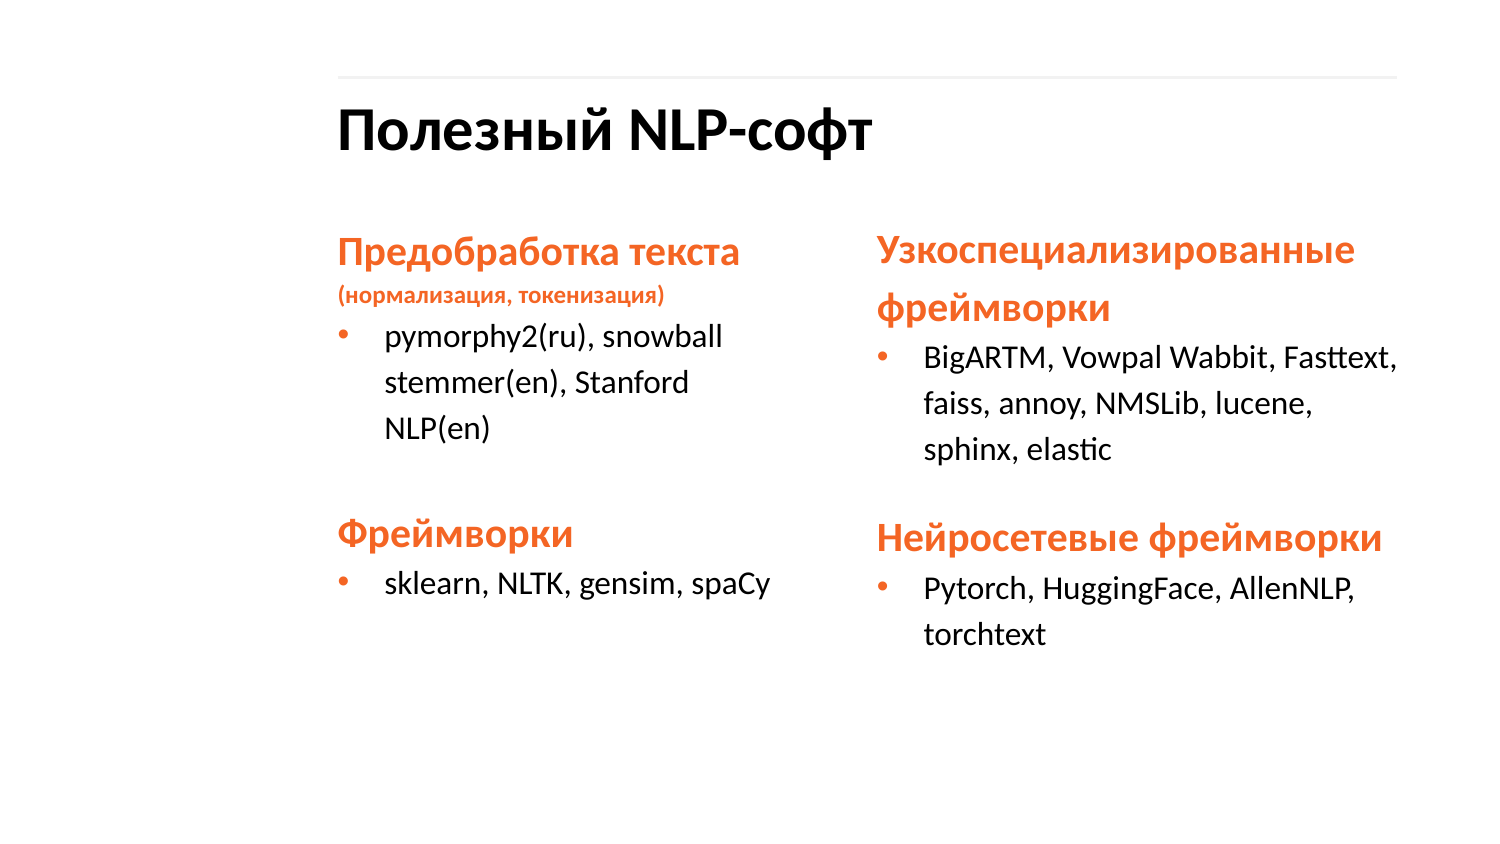

Полезный NLP-софт
Узкоспециализированные фреймворки
BigARTM, Vowpal Wabbit, Fasttext, faiss, annoy, NMSLib, lucene, sphinx, elastic

Нейросетевые фреймворки
Pytorch, HuggingFace, AllenNLP, torchtext
Предобработка текста (нормализация, токенизация)
pymorphy2(ru), snowball stemmer(en), Stanford NLP(en)

Фреймворки
sklearn, NLTK, gensim, spaCy